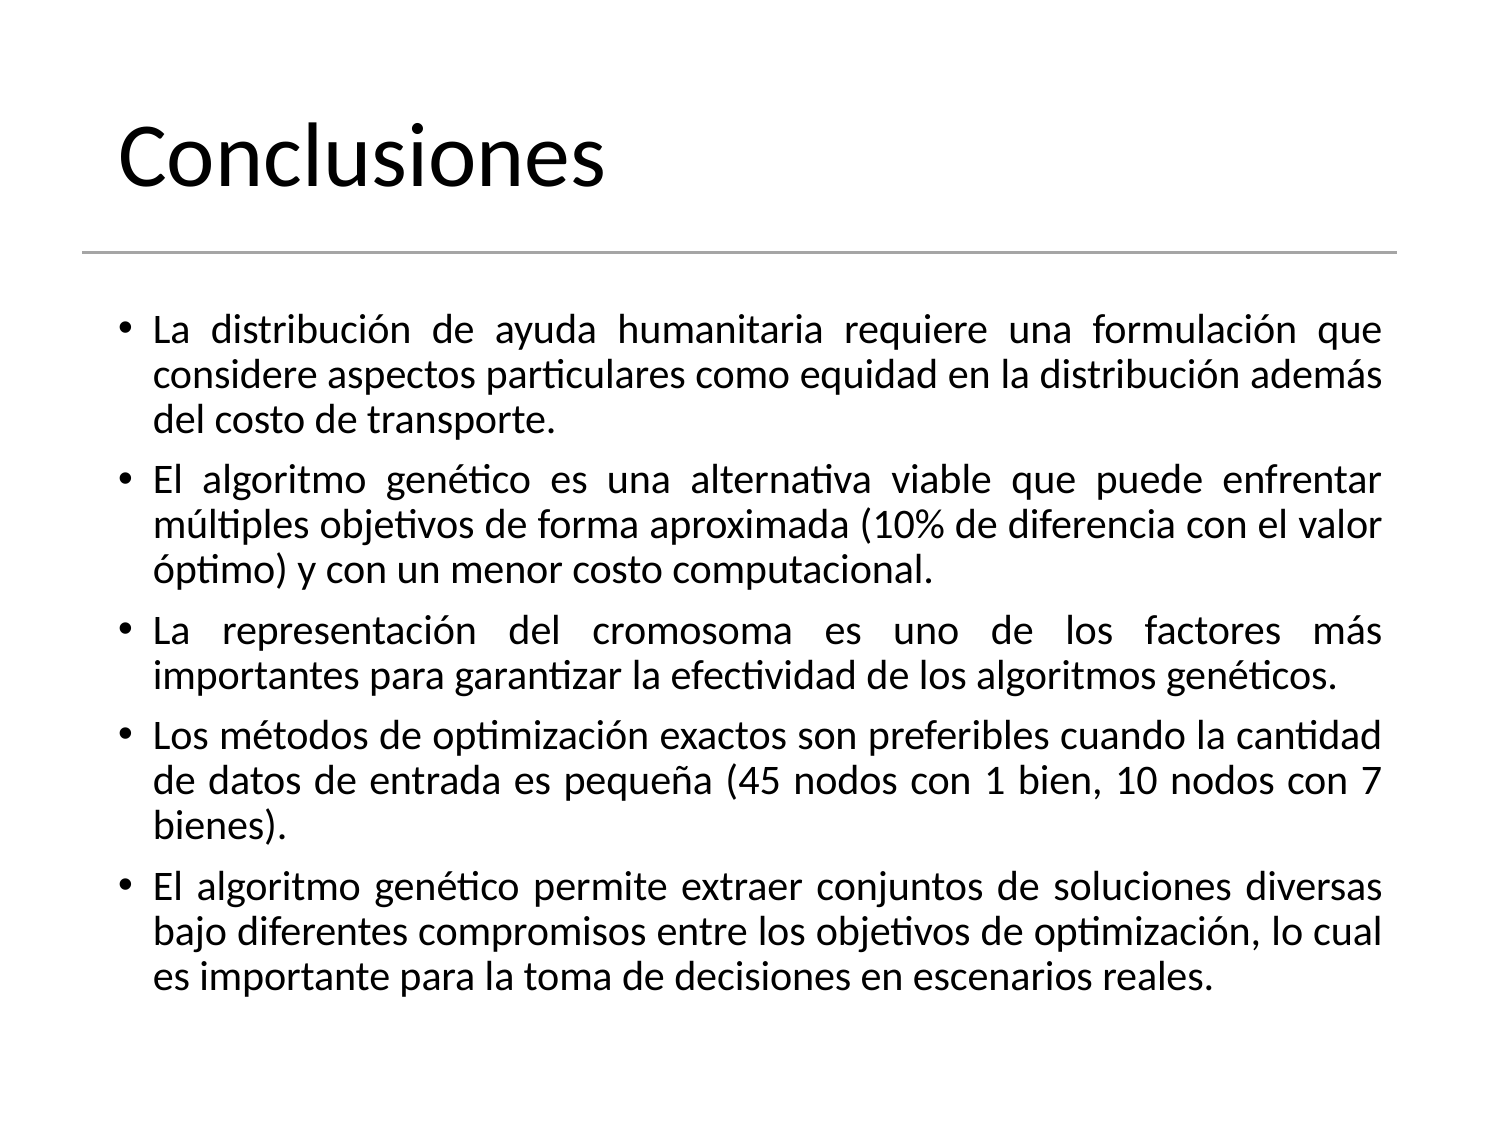

# Conclusiones
La distribución de ayuda humanitaria requiere una formulación que considere aspectos particulares como equidad en la distribución además del costo de transporte.
El algoritmo genético es una alternativa viable que puede enfrentar múltiples objetivos de forma aproximada (10% de diferencia con el valor óptimo) y con un menor costo computacional.
La representación del cromosoma es uno de los factores más importantes para garantizar la efectividad de los algoritmos genéticos.
Los métodos de optimización exactos son preferibles cuando la cantidad de datos de entrada es pequeña (45 nodos con 1 bien, 10 nodos con 7 bienes).
El algoritmo genético permite extraer conjuntos de soluciones diversas bajo diferentes compromisos entre los objetivos de optimización, lo cual es importante para la toma de decisiones en escenarios reales.